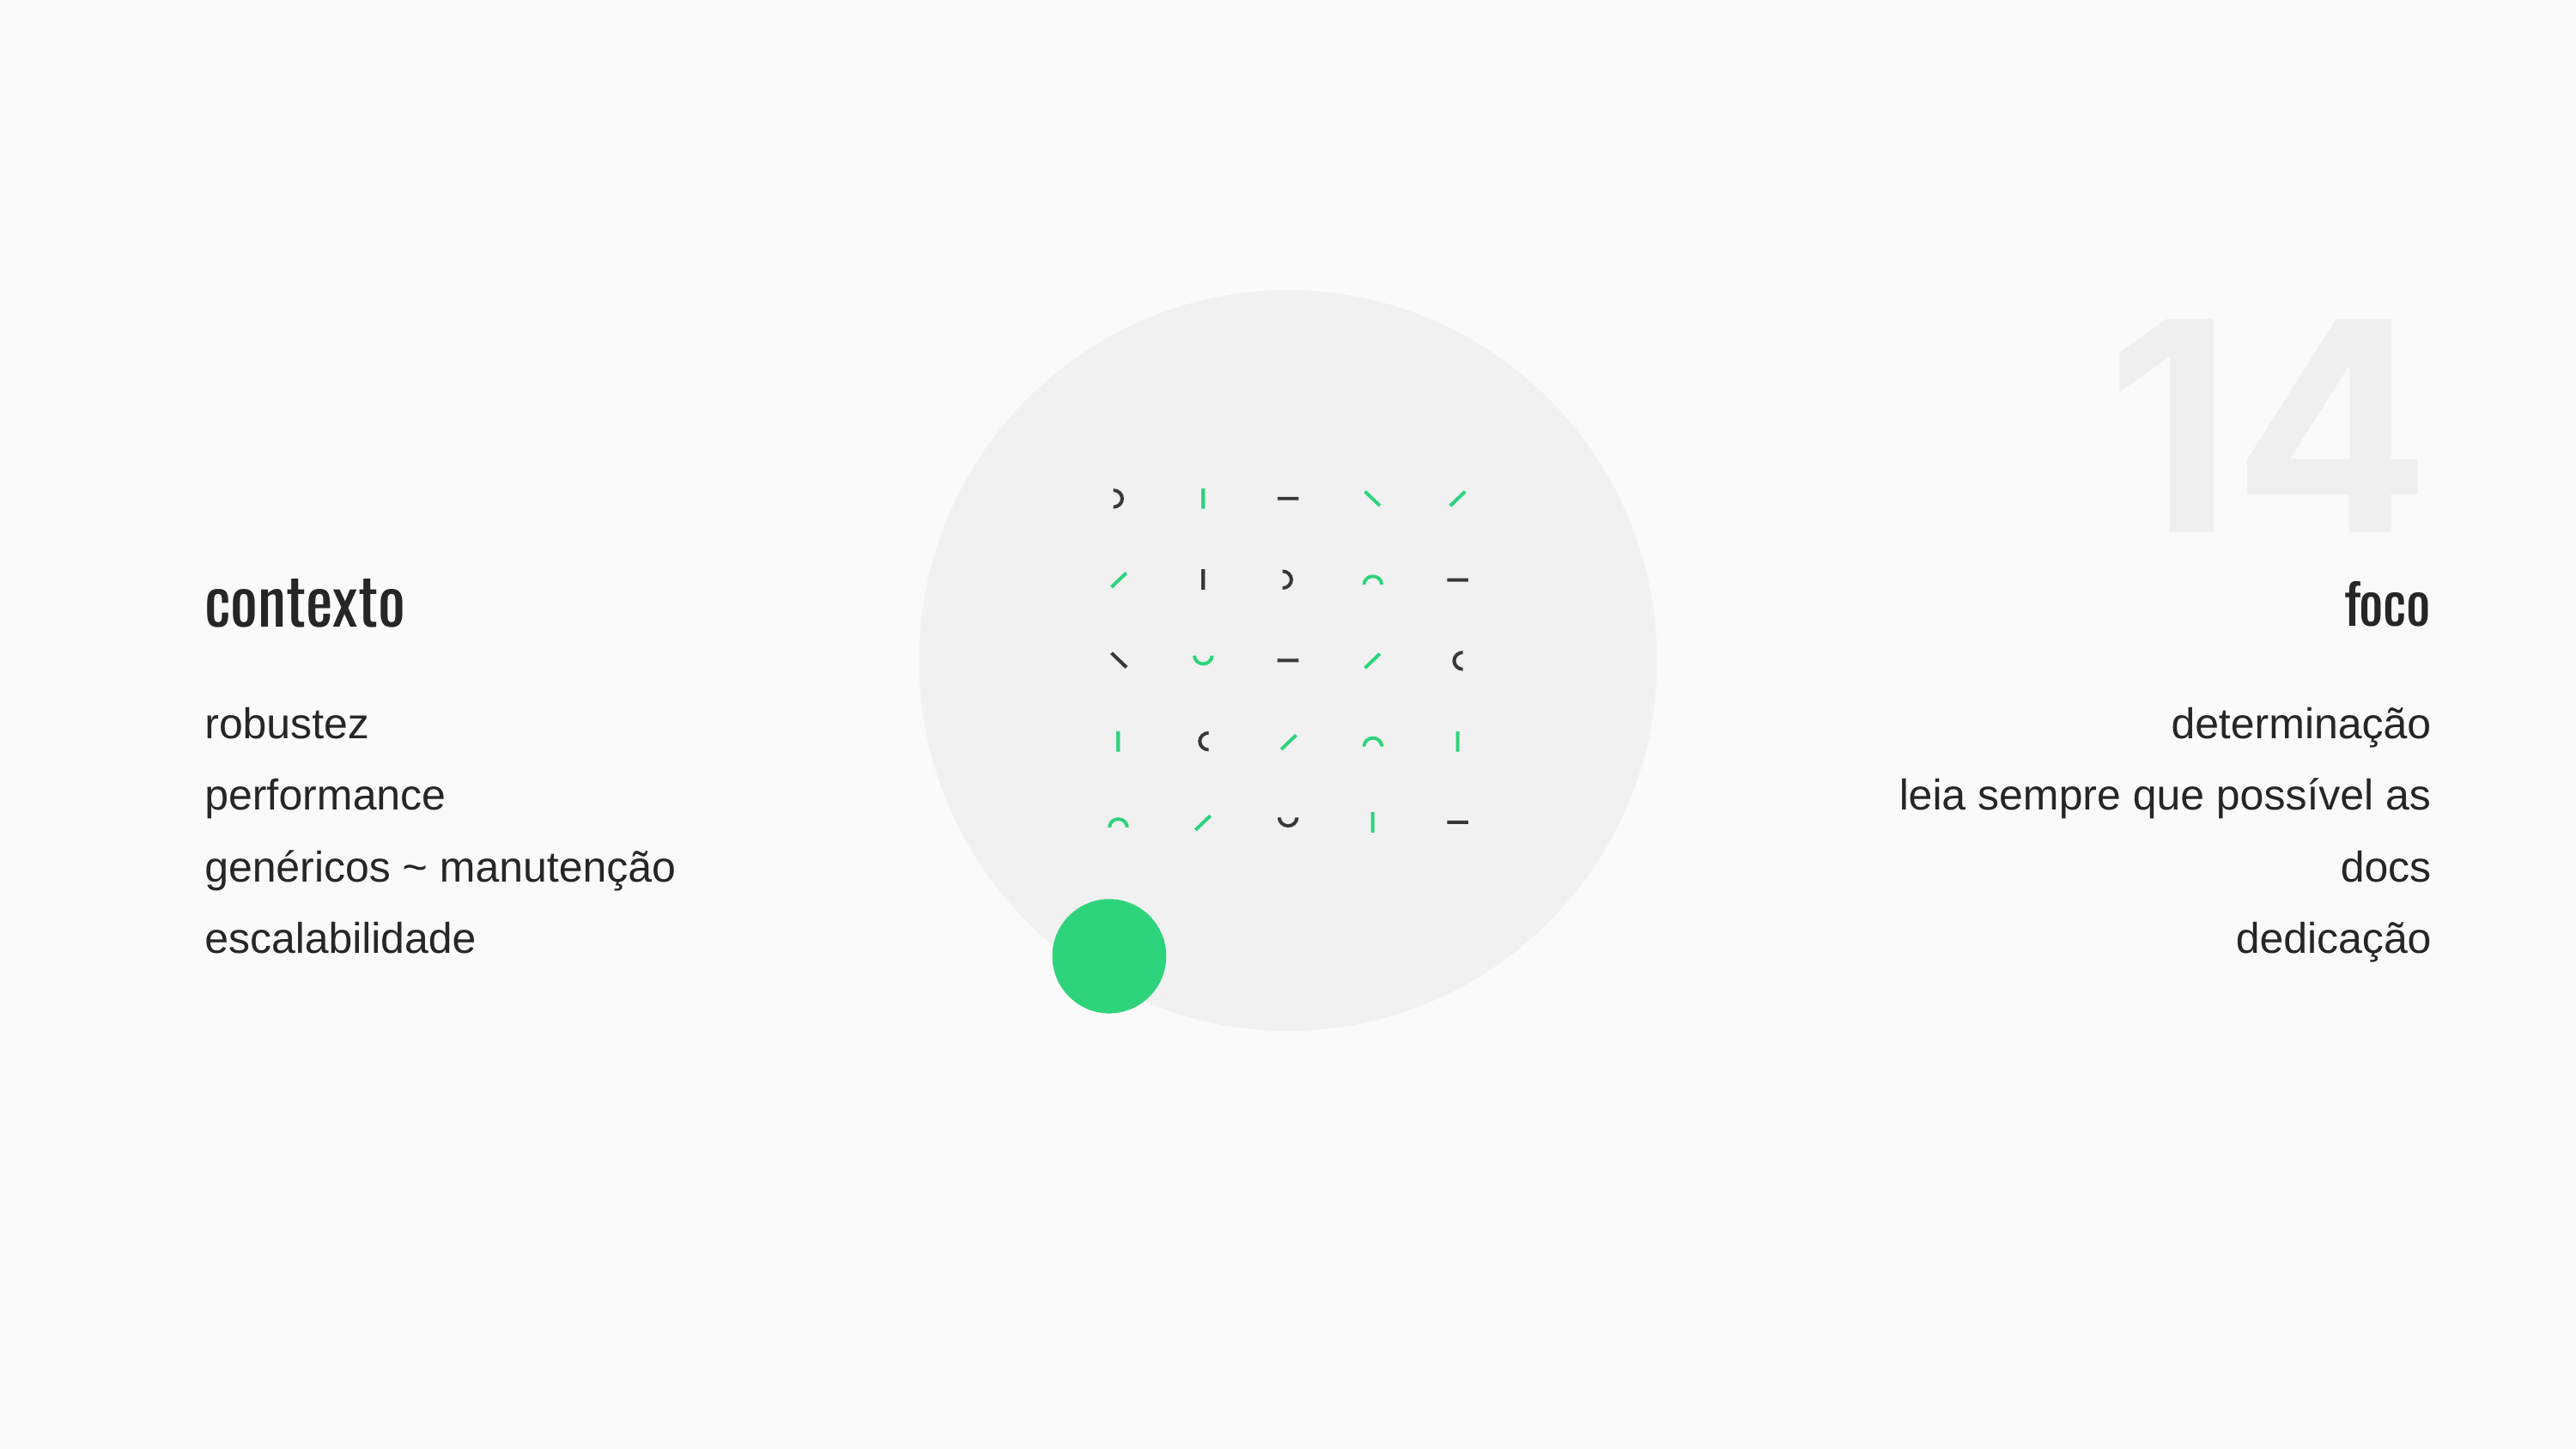

14

contexto
robustez
performance
genéricos ~ manutenção
escalabilidade
foco
determinação
leia sempre que possível as docs
dedicação